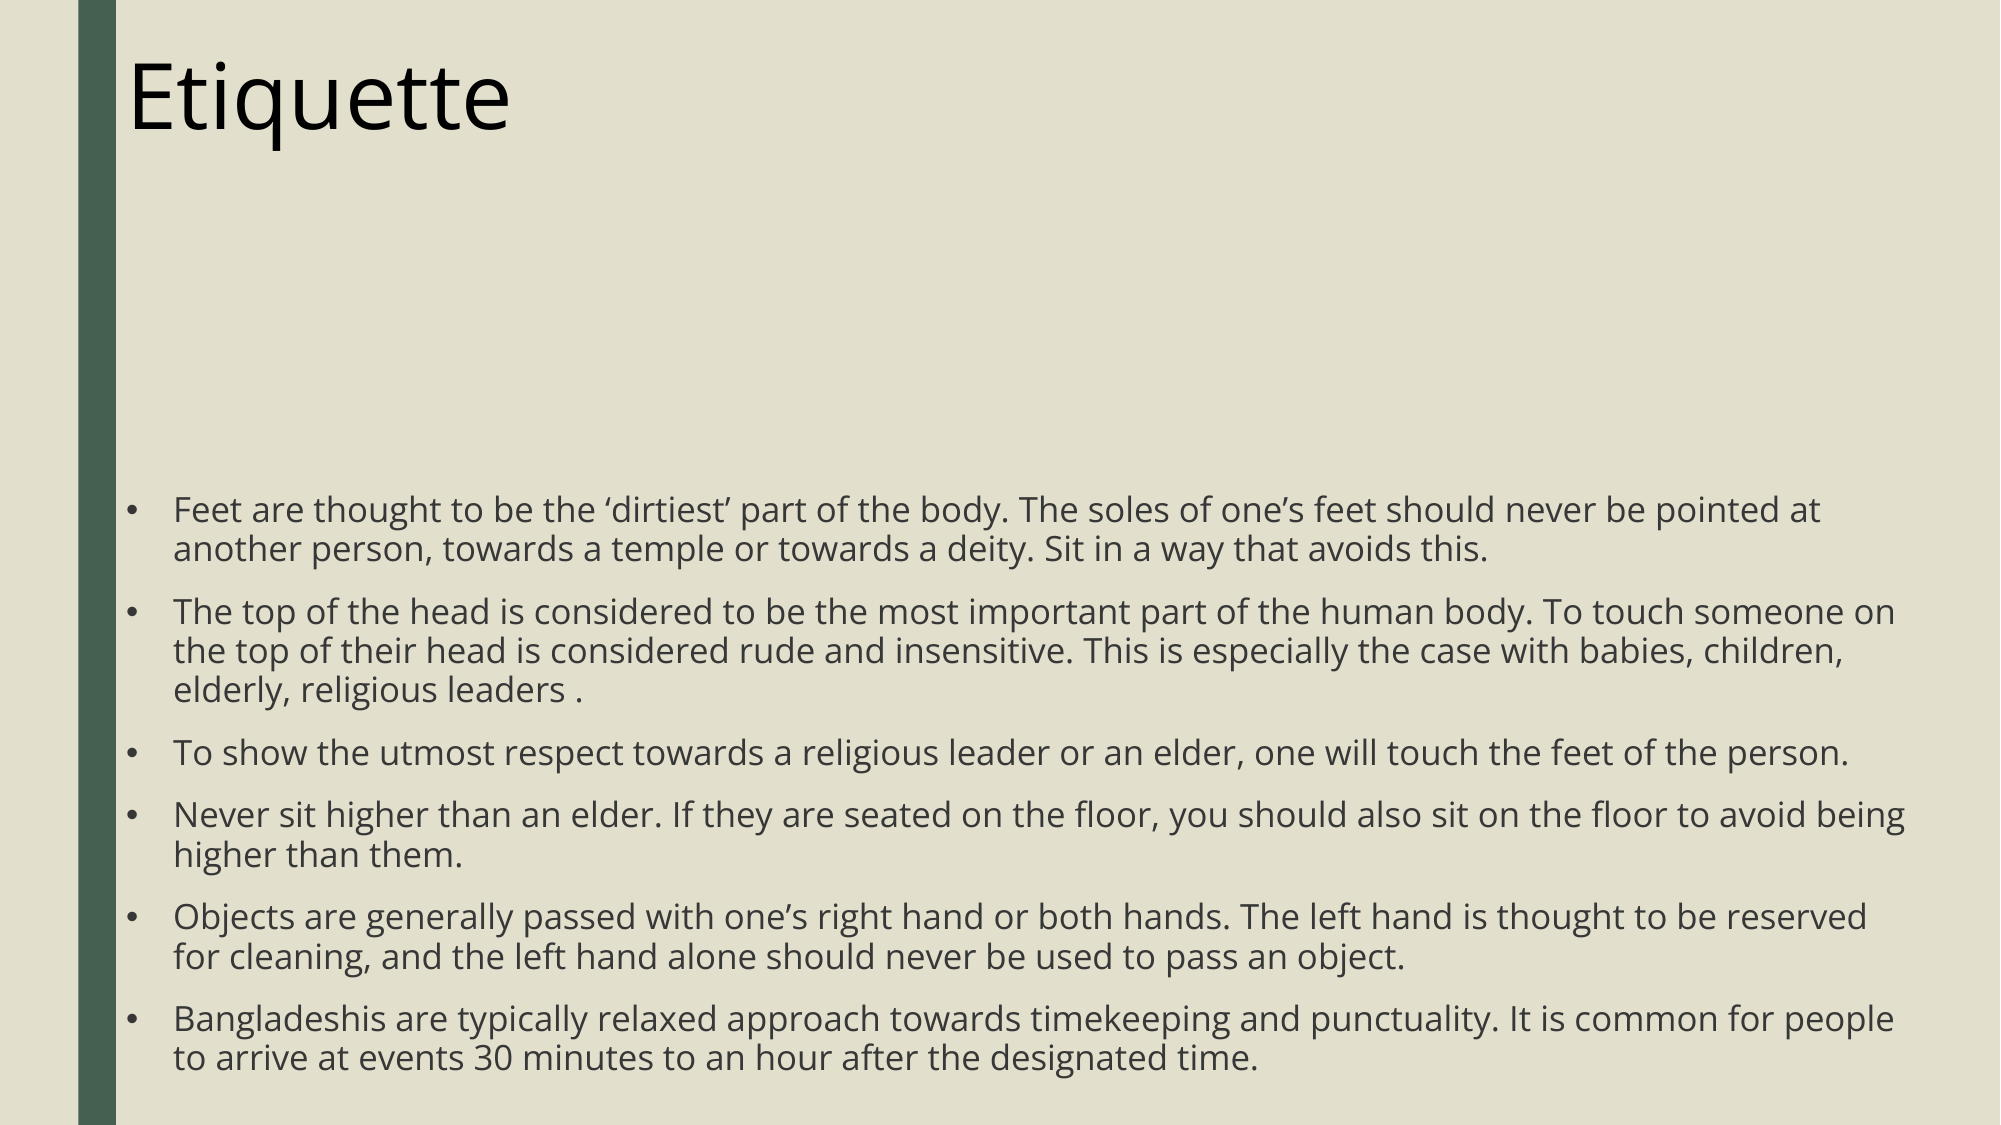

# Etiquette

Feet are thought to be the ‘dirtiest’ part of the body. The soles of one’s feet should never be pointed at another person, towards a temple or towards a deity. Sit in a way that avoids this.
The top of the head is considered to be the most important part of the human body. To touch someone on the top of their head is considered rude and insensitive. This is especially the case with babies, children, elderly, religious leaders .
To show the utmost respect towards a religious leader or an elder, one will touch the feet of the person.
Never sit higher than an elder. If they are seated on the floor, you should also sit on the floor to avoid being higher than them.
Objects are generally passed with one’s right hand or both hands. The left hand is thought to be reserved for cleaning, and the left hand alone should never be used to pass an object.
Bangladeshis are typically relaxed approach towards timekeeping and punctuality. It is common for people to arrive at events 30 minutes to an hour after the designated time.